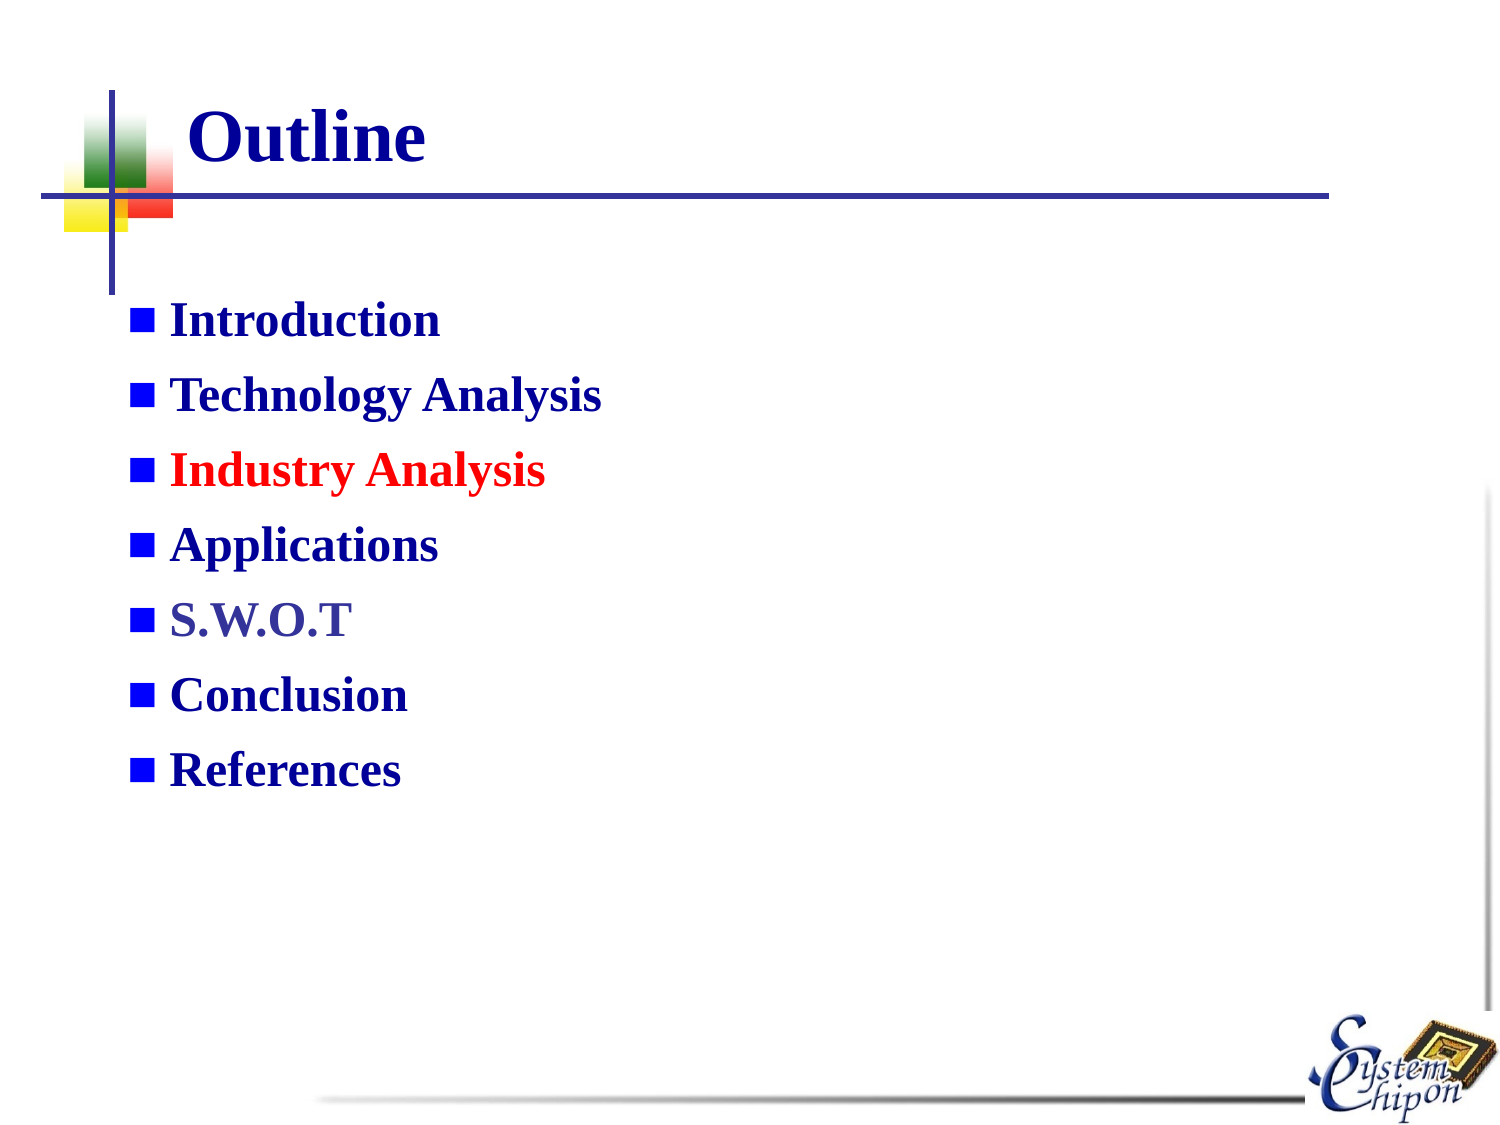

# Outline
Introduction
Technology Analysis
Industry Analysis
Applications
S.W.O.T
Conclusion
References